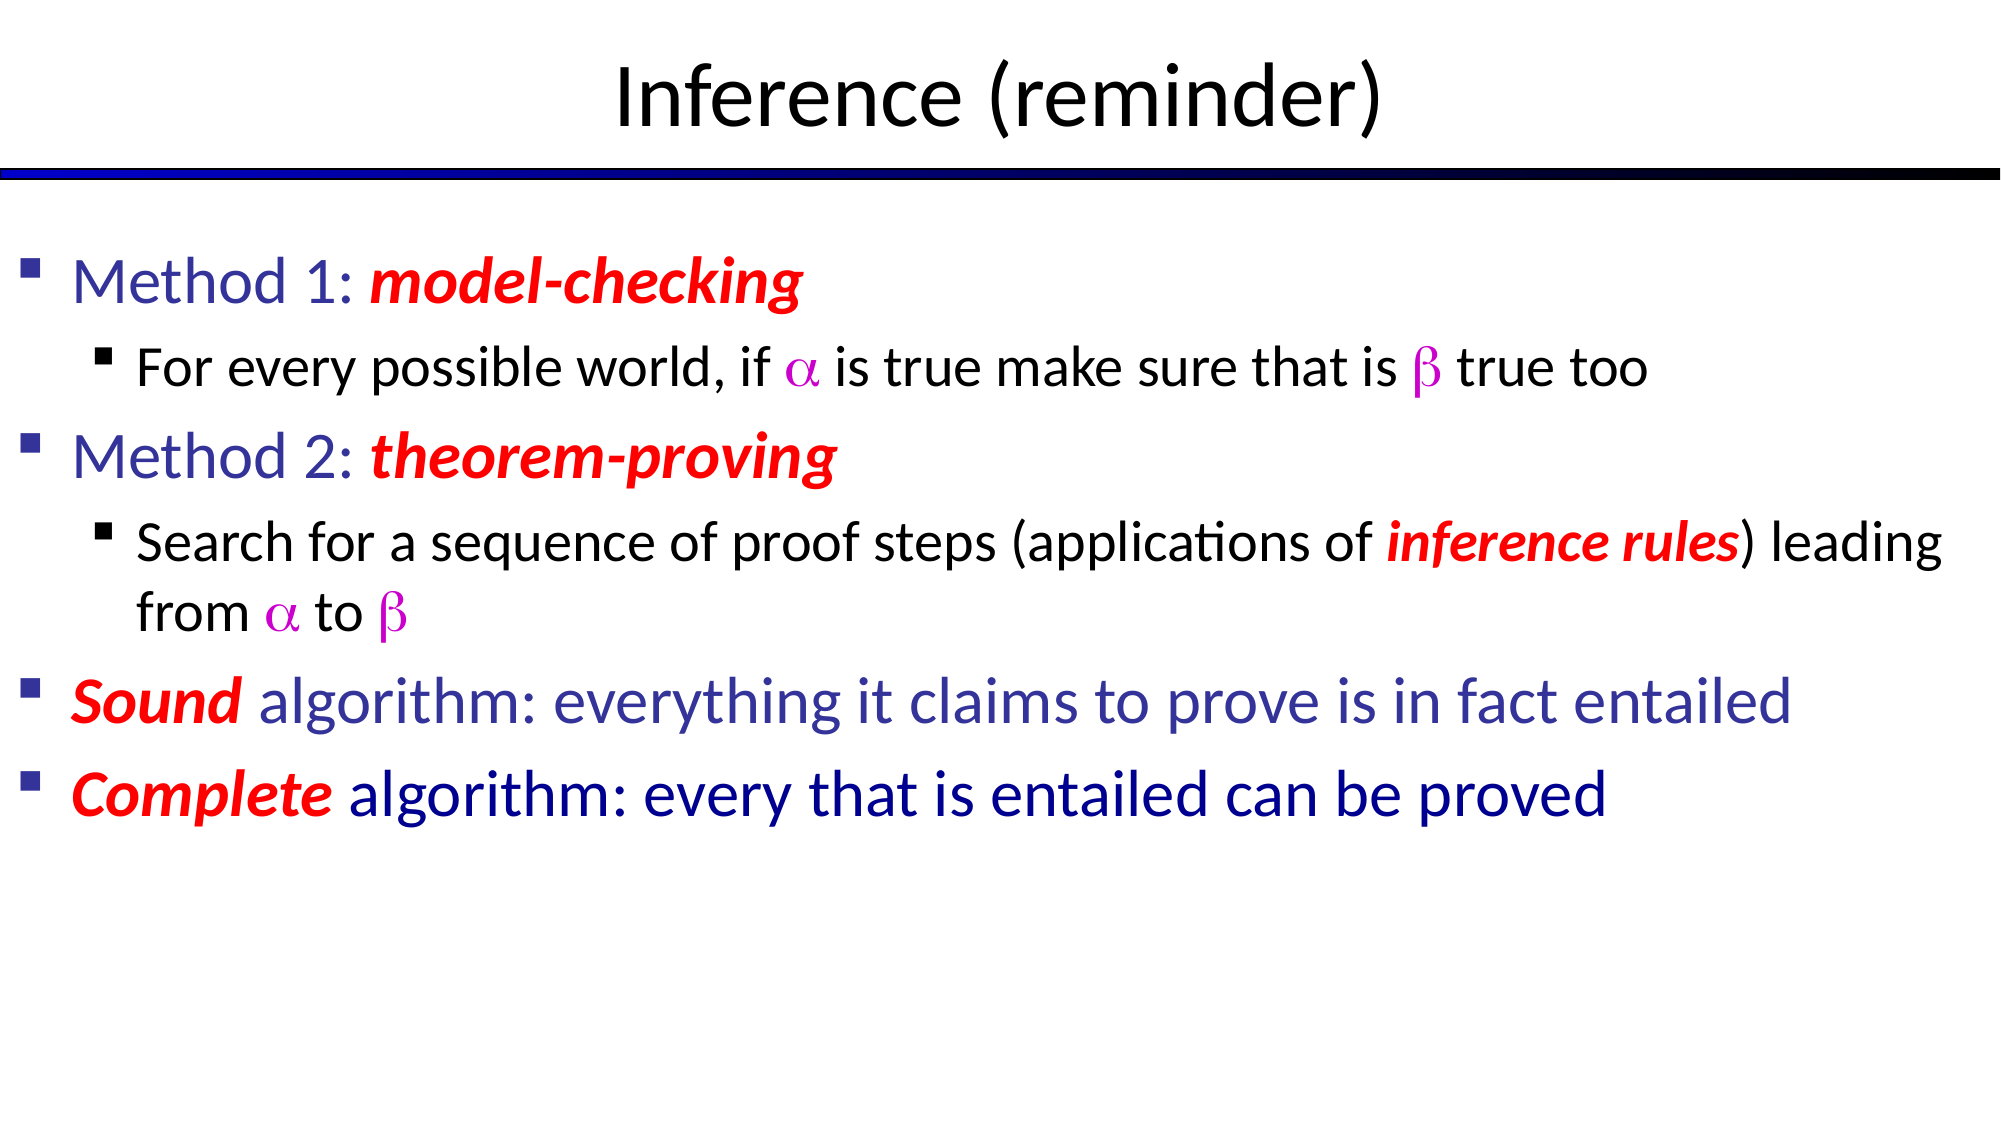

# Inference (reminder)
Method 1: model-checking
For every possible world, if α is true make sure that is β true too
Method 2: theorem-proving
Search for a sequence of proof steps (applications of inference rules) leading from α to β
Sound algorithm: everything it claims to prove is in fact entailed
Complete algorithm: every that is entailed can be proved